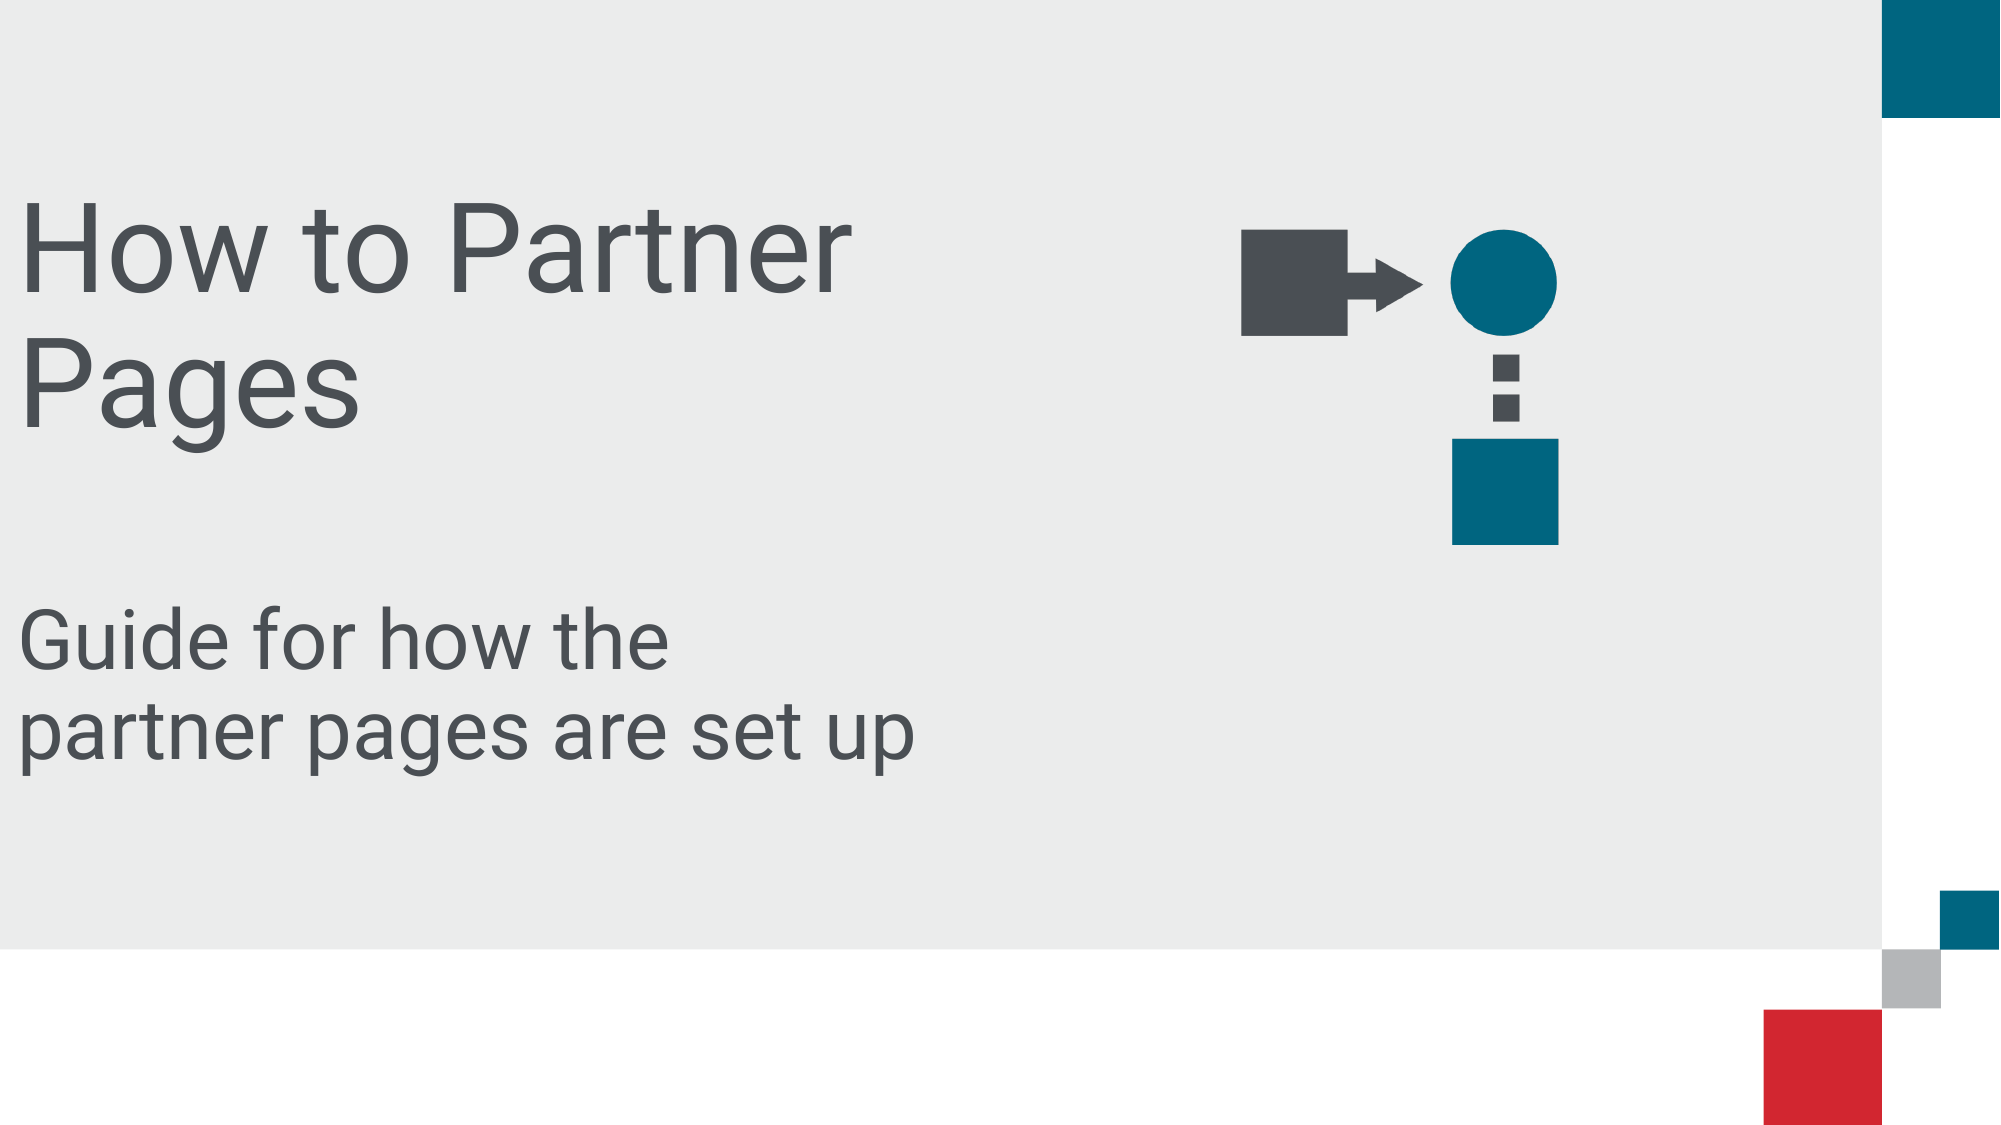

# How to Partner Pages
Guide for how the partner pages are set up